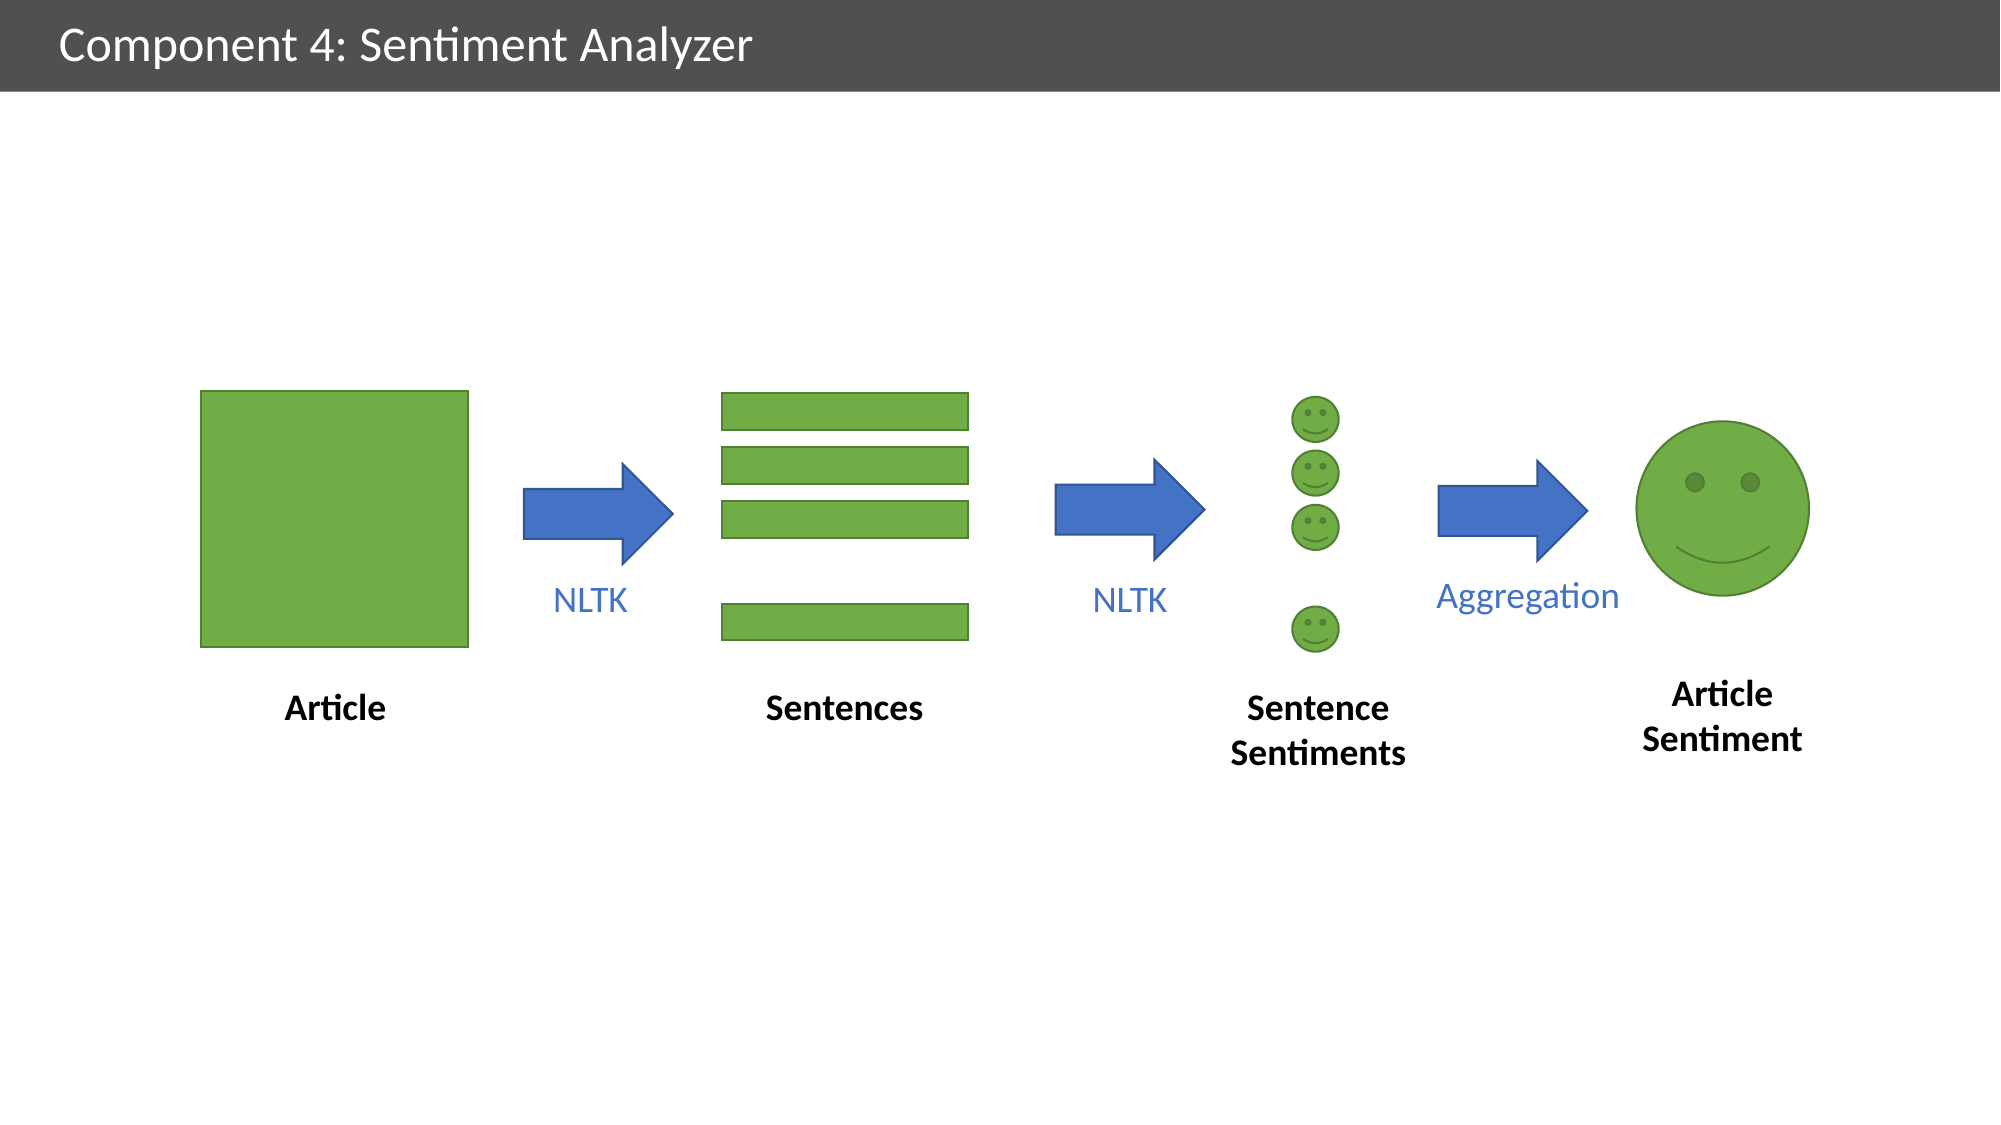

# Component 4: Sentiment Analyzer

Aggregation
NLTK
NLTK

Article
Sentiment
Article
Sentences
Sentence
Sentiments